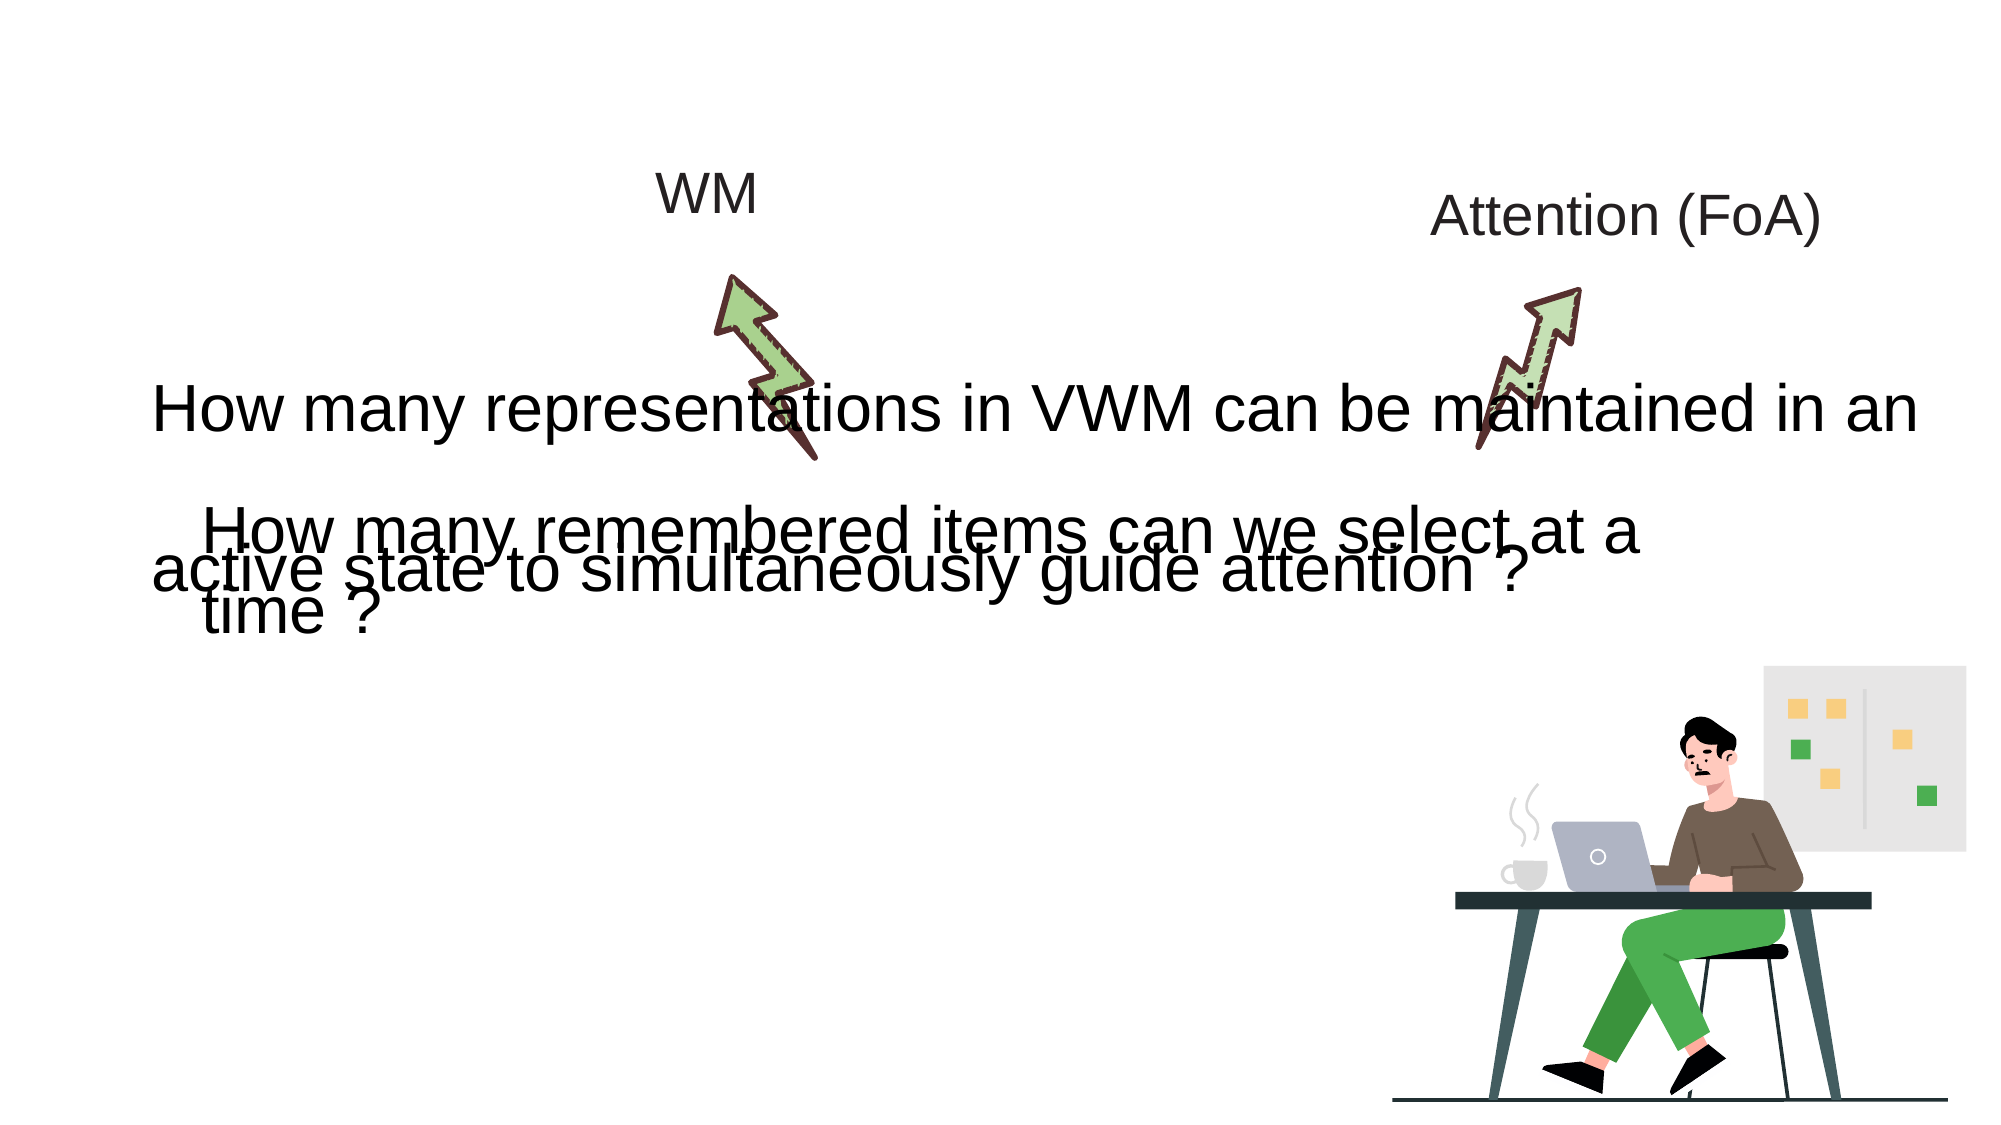

WM
Attention (FoA)
How many representations in VWM can be maintained in an active state to simultaneously guide attention ?

How many remembered items can we select at a time ?